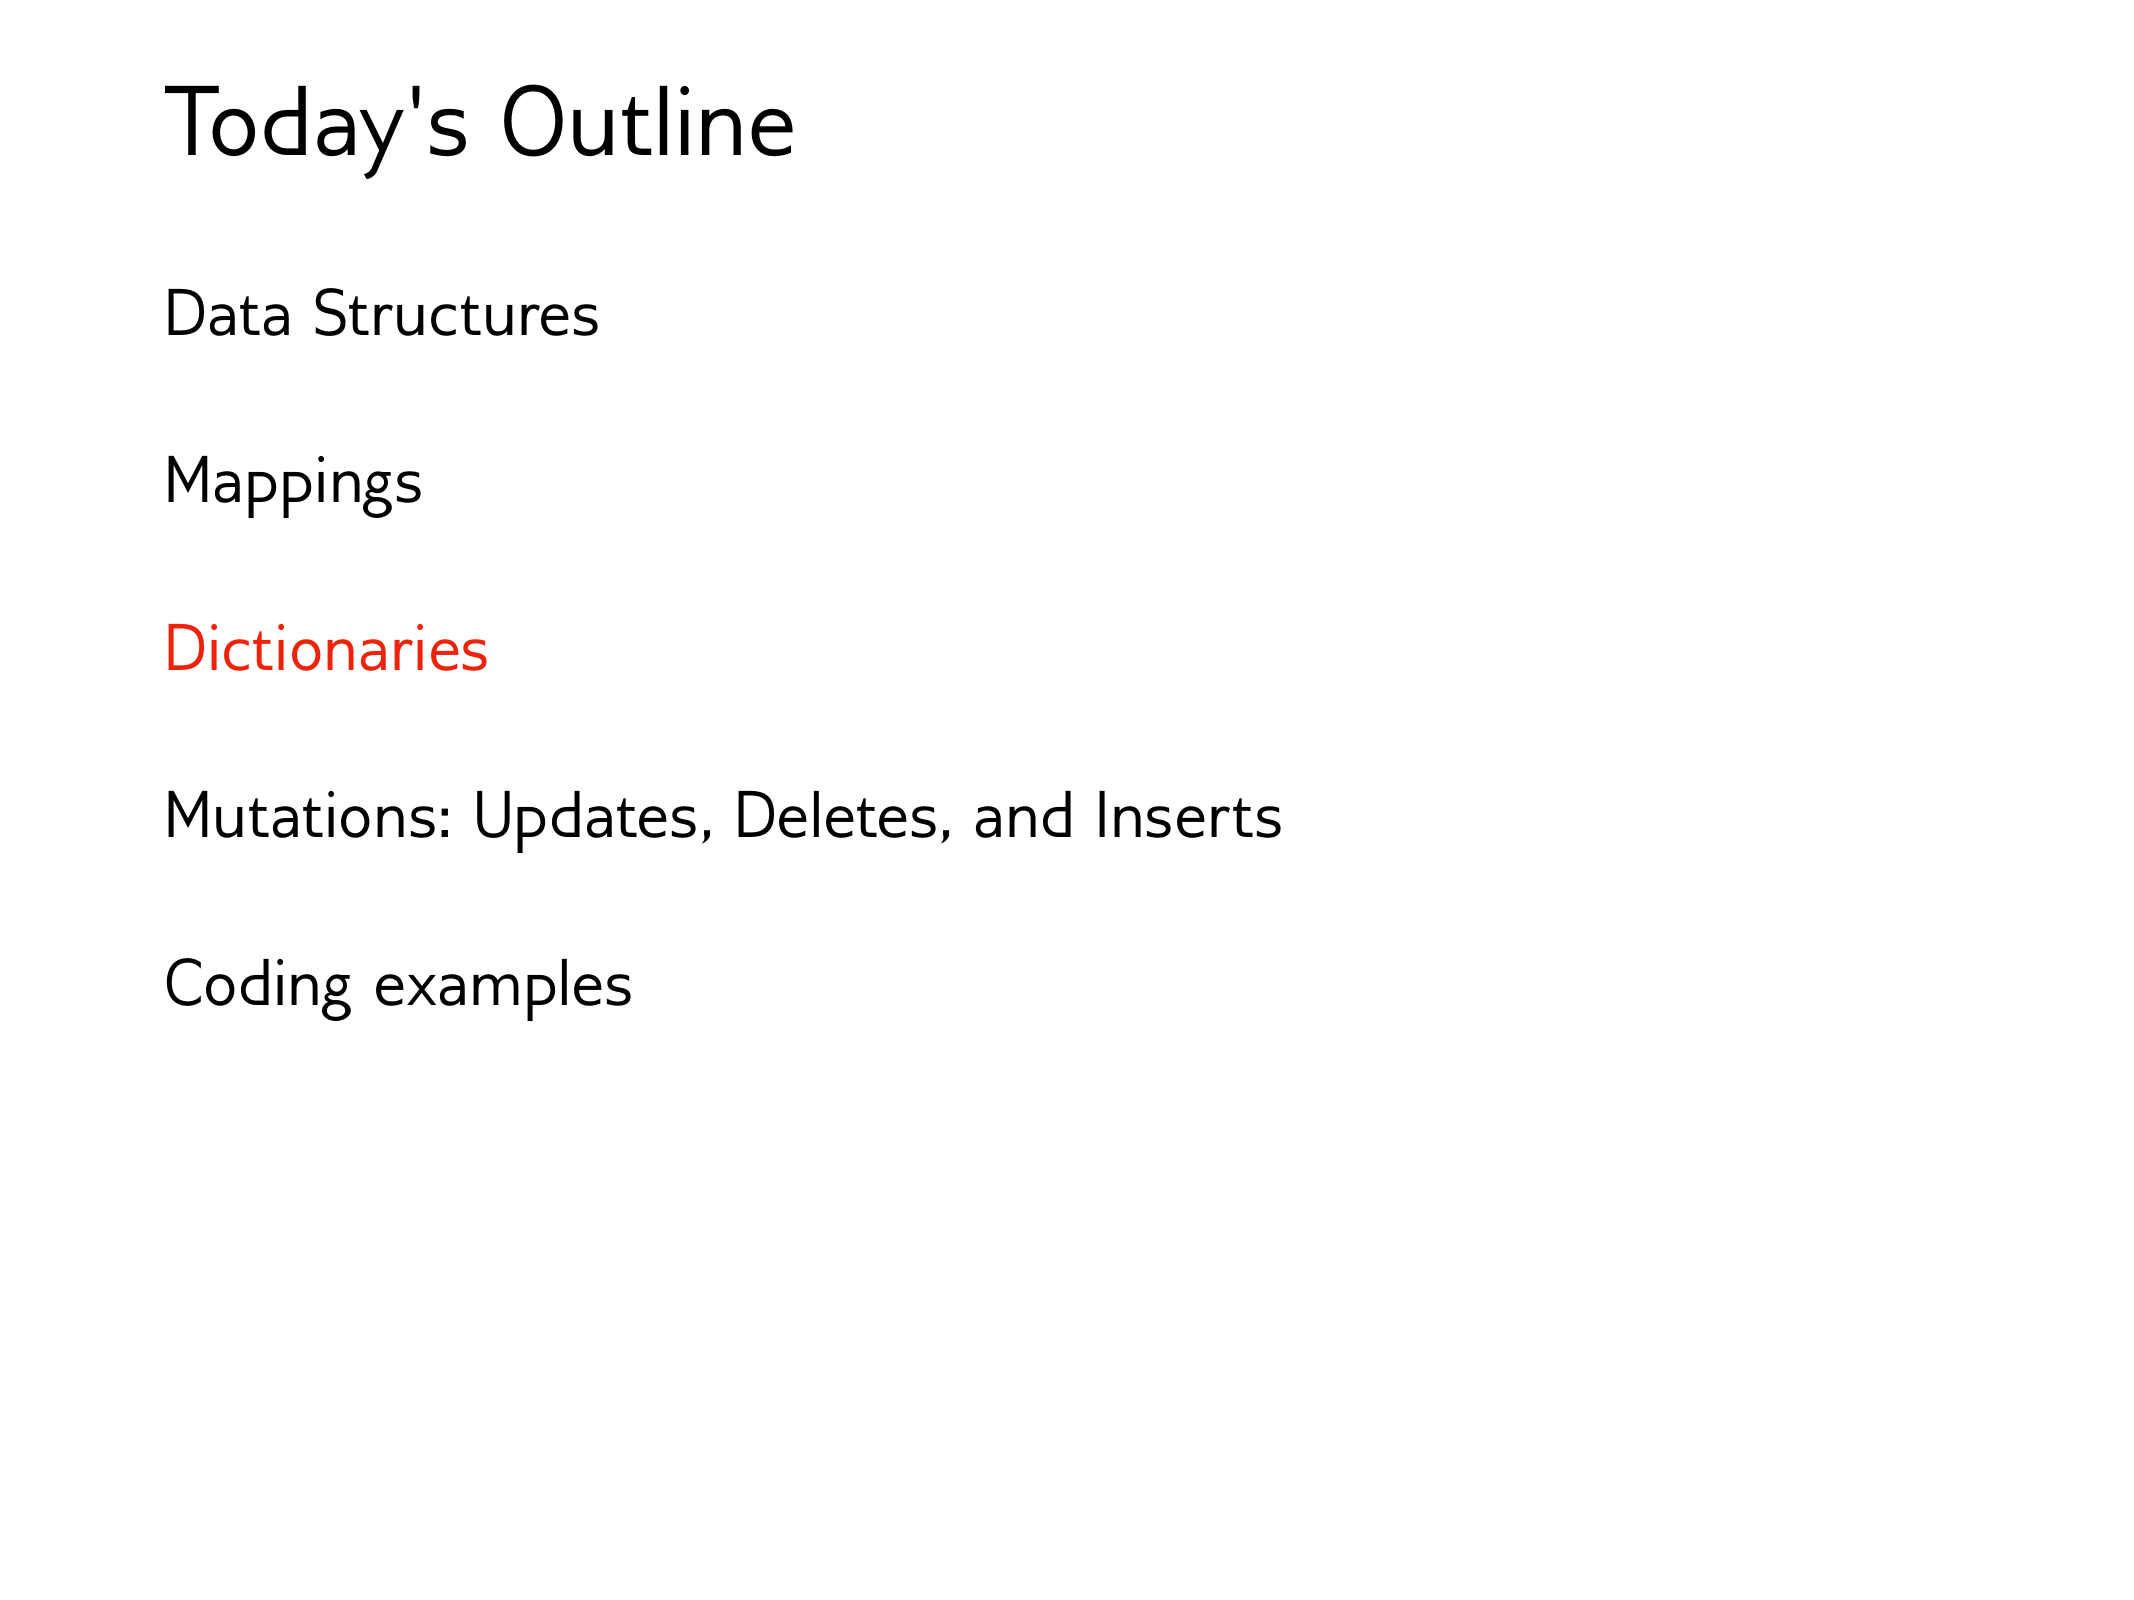

# Today's Outline
Data Structures
Mappings
Dictionaries
Mutations: Updates, Deletes, and Inserts
Coding examples